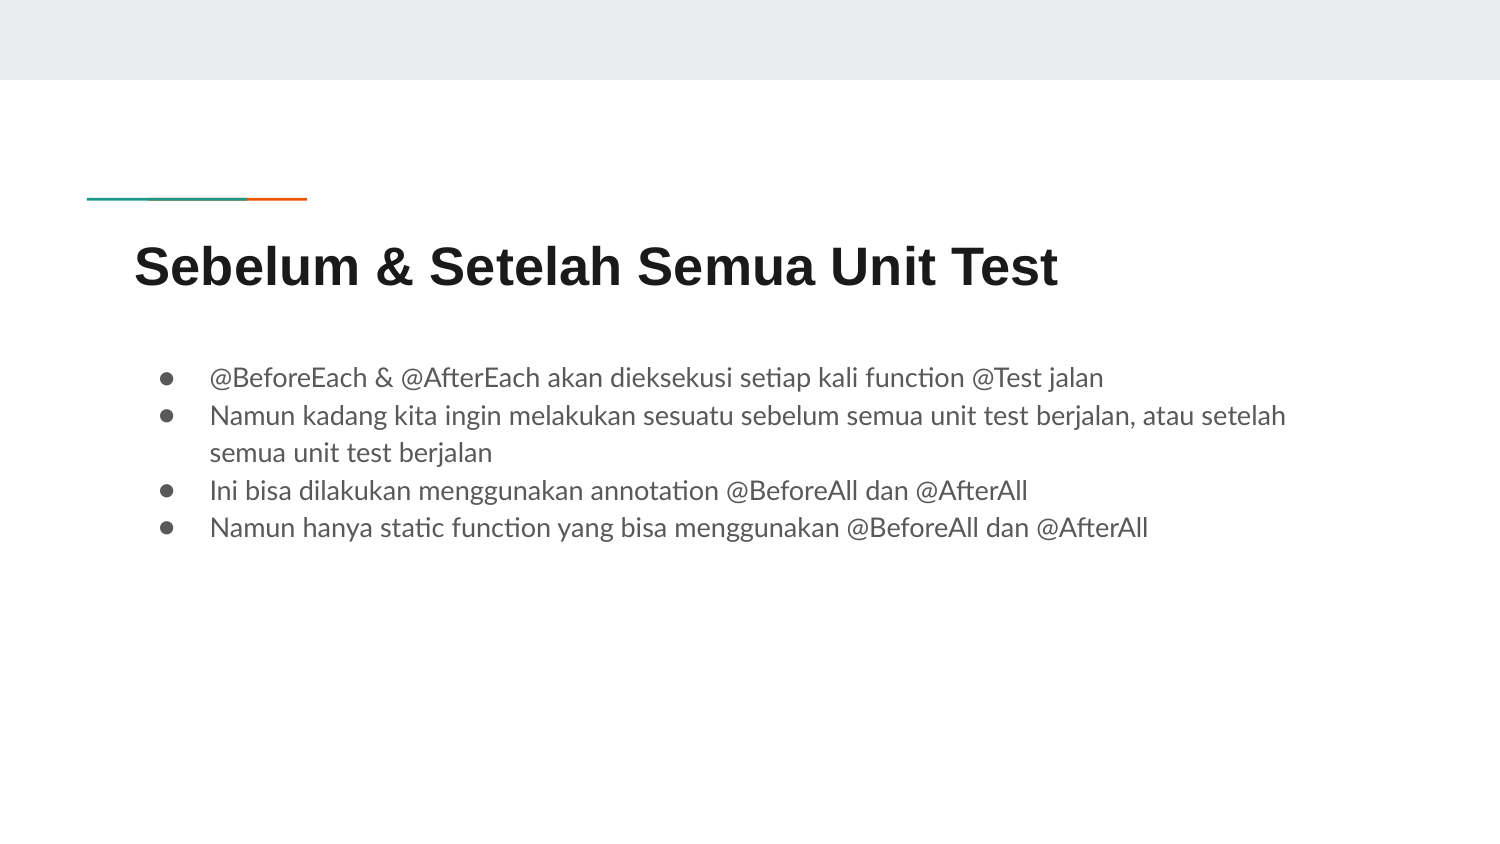

# Sebelum & Setelah Semua Unit Test
@BeforeEach & @AfterEach akan dieksekusi setiap kali function @Test jalan
Namun kadang kita ingin melakukan sesuatu sebelum semua unit test berjalan, atau setelah semua unit test berjalan
Ini bisa dilakukan menggunakan annotation @BeforeAll dan @AfterAll
Namun hanya static function yang bisa menggunakan @BeforeAll dan @AfterAll